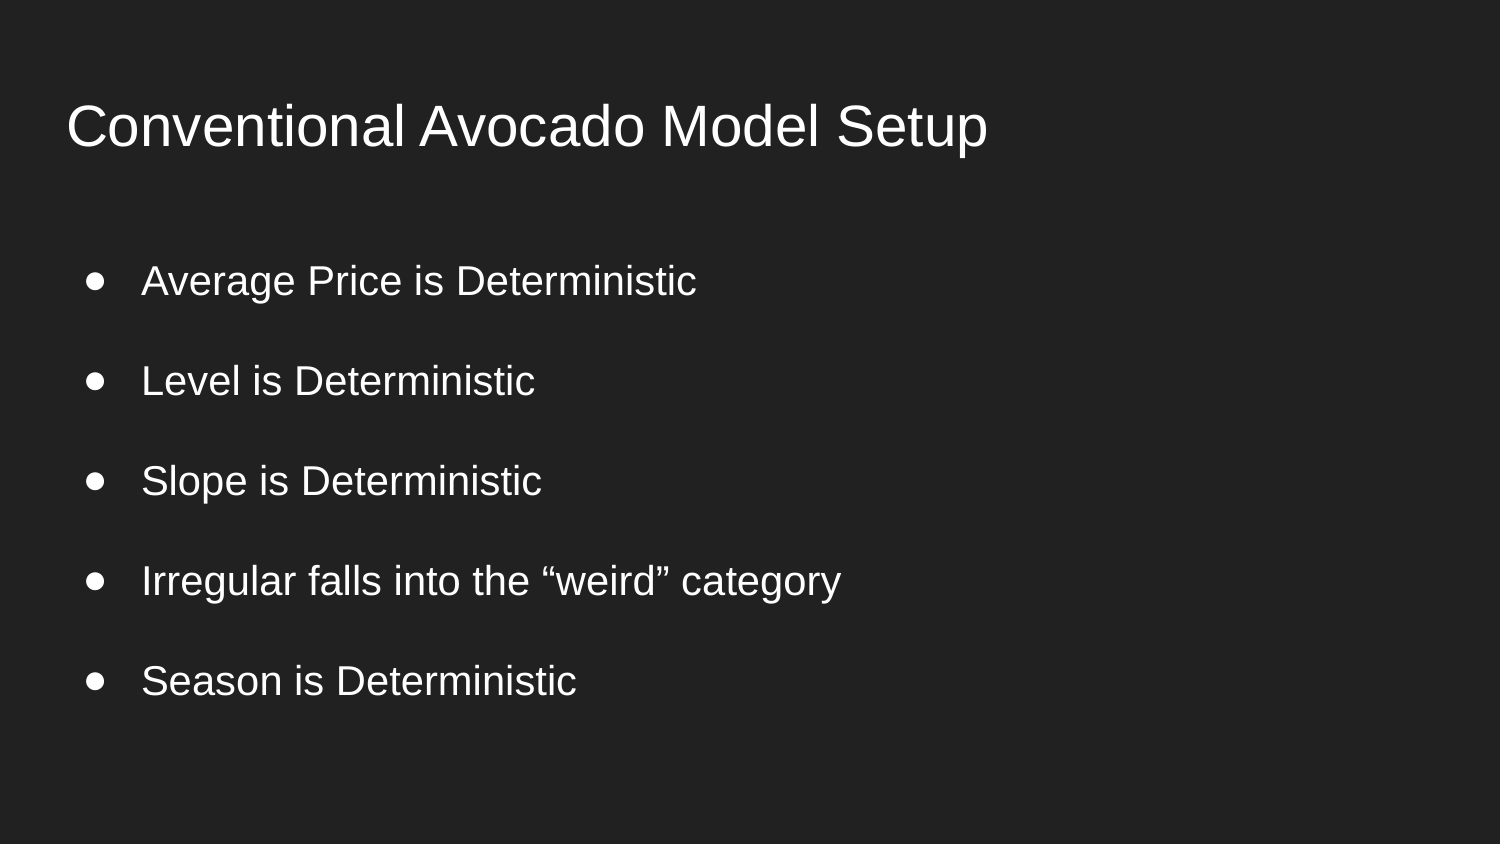

# Conventional Avocado Model Setup
Average Price is Deterministic
Level is Deterministic
Slope is Deterministic
Irregular falls into the “weird” category
Season is Deterministic